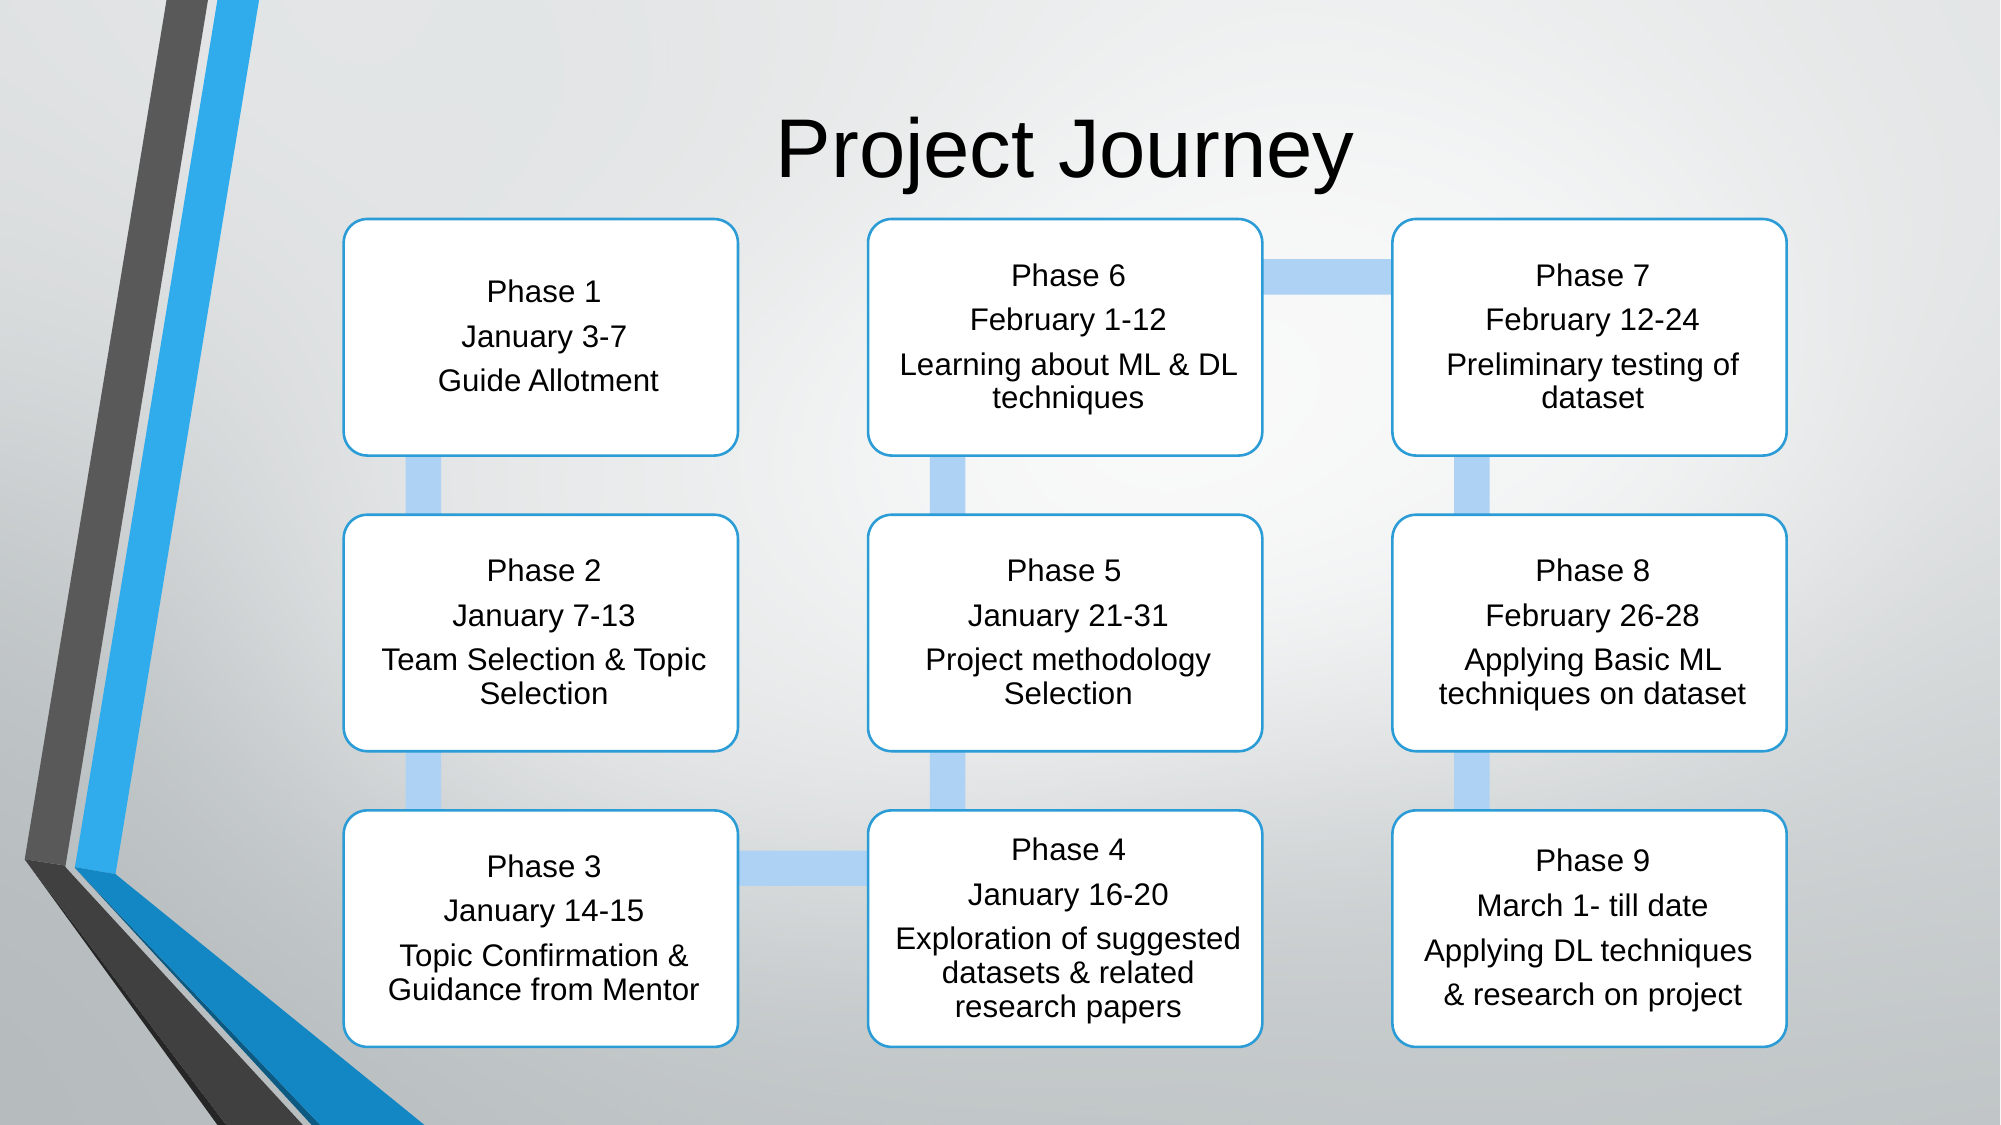

# Project Journey
Phase 1
January 3-7
 Guide Allotment
Phase 2
January 7-13
Team Selection & Topic Selection
Phase 3
January 14-15
Topic Confirmation & Guidance from Mentor
Phase 4
January 16-20
Exploration of suggested datasets & related research papers
Phase 5
January 21-31
Project methodology Selection
Phase 6
February 1-12
Learning about ML & DL techniques
Phase 7
February 12-24
Preliminary testing of dataset
Phase 8
February 26-28
Applying Basic ML techniques on dataset
Phase 9
March 1- till date
Applying DL techniques
& research on project